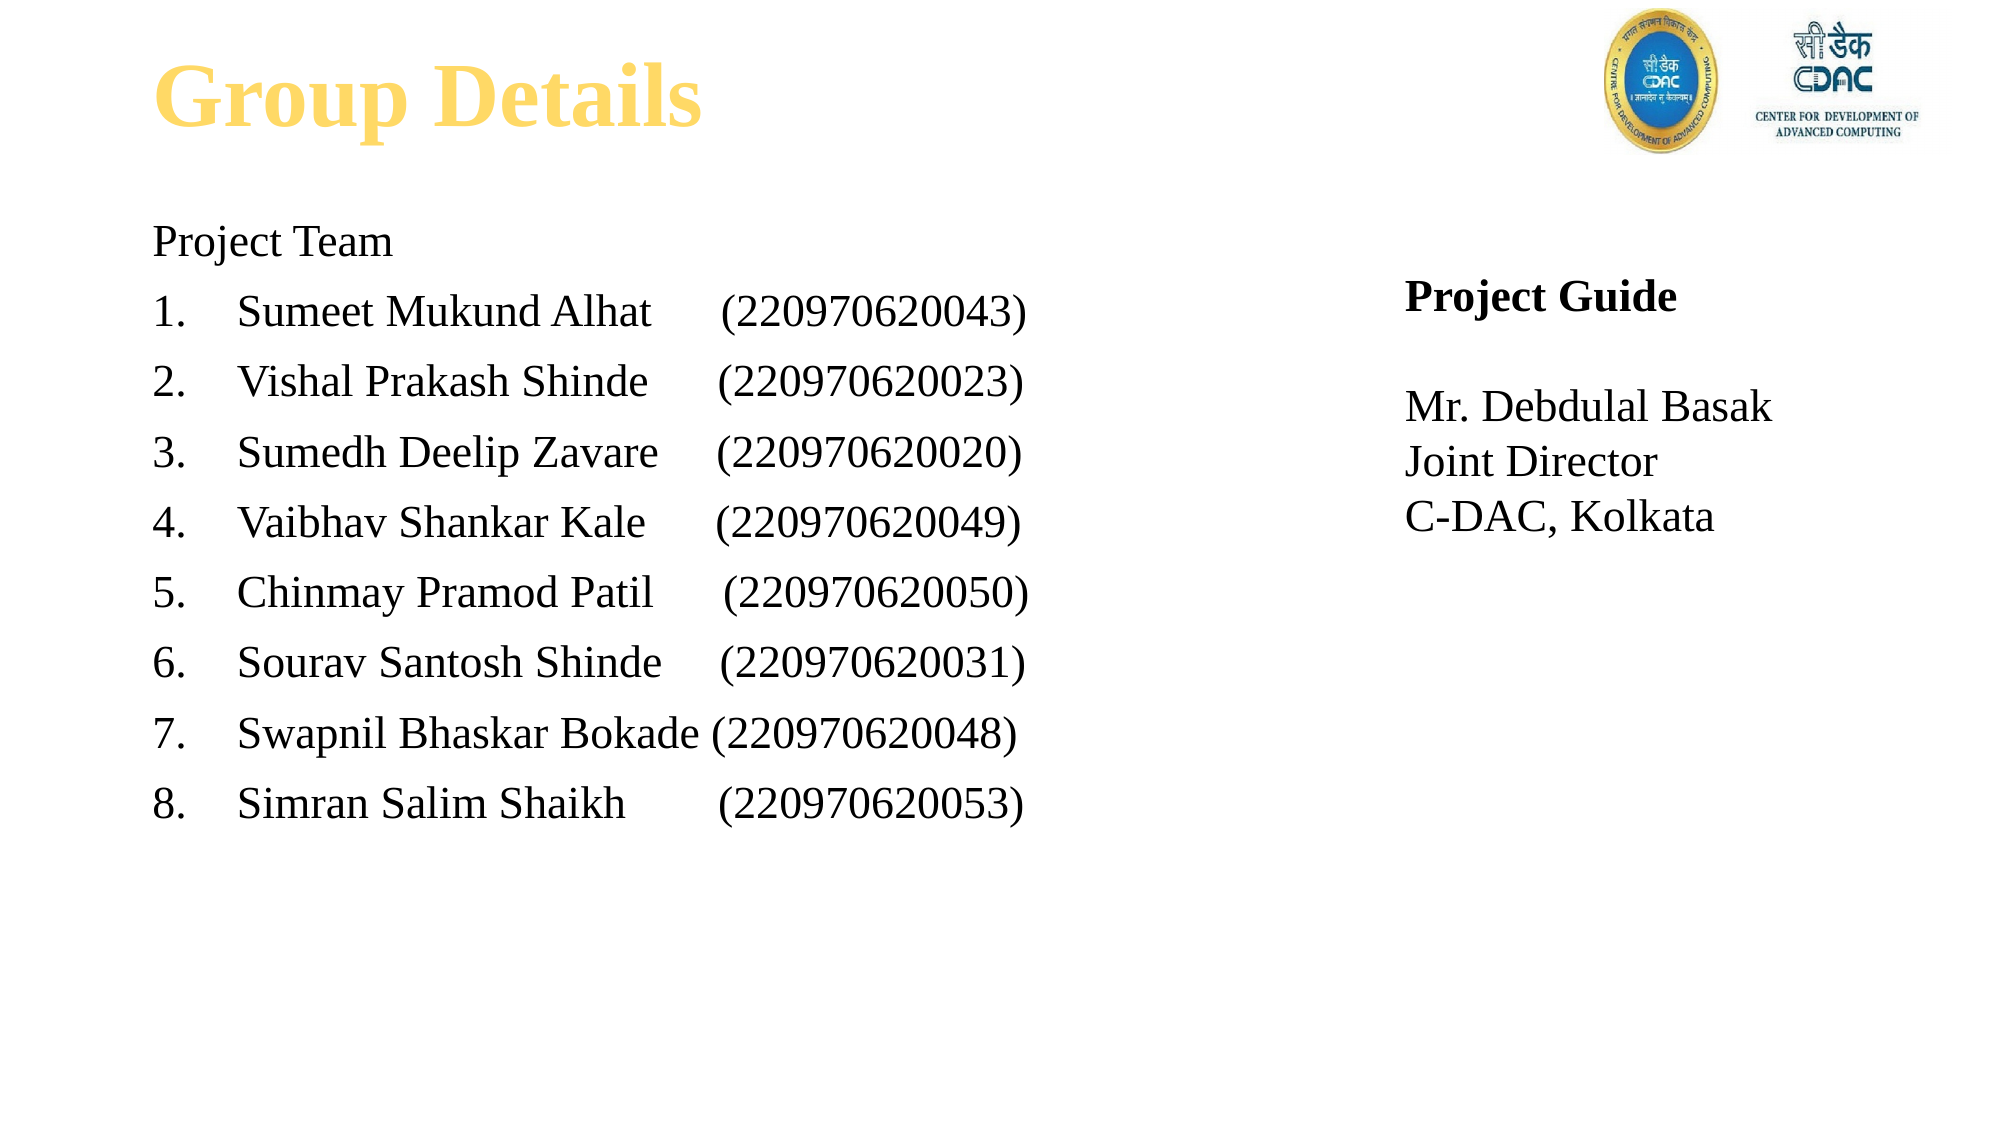

# Group Details

Project Team
Sumeet Mukund Alhat      (220970620043)
Vishal Prakash Shinde      (220970620023)
Sumedh Deelip Zavare     (220970620020)
Vaibhav Shankar Kale      (220970620049)
Chinmay Pramod Patil      (220970620050)
Sourav Santosh Shinde     (220970620031)
Swapnil Bhaskar Bokade (220970620048)
Simran Salim Shaikh        (220970620053)
Project Guide

Mr. Debdulal Basak
Joint Director
C-DAC, Kolkata